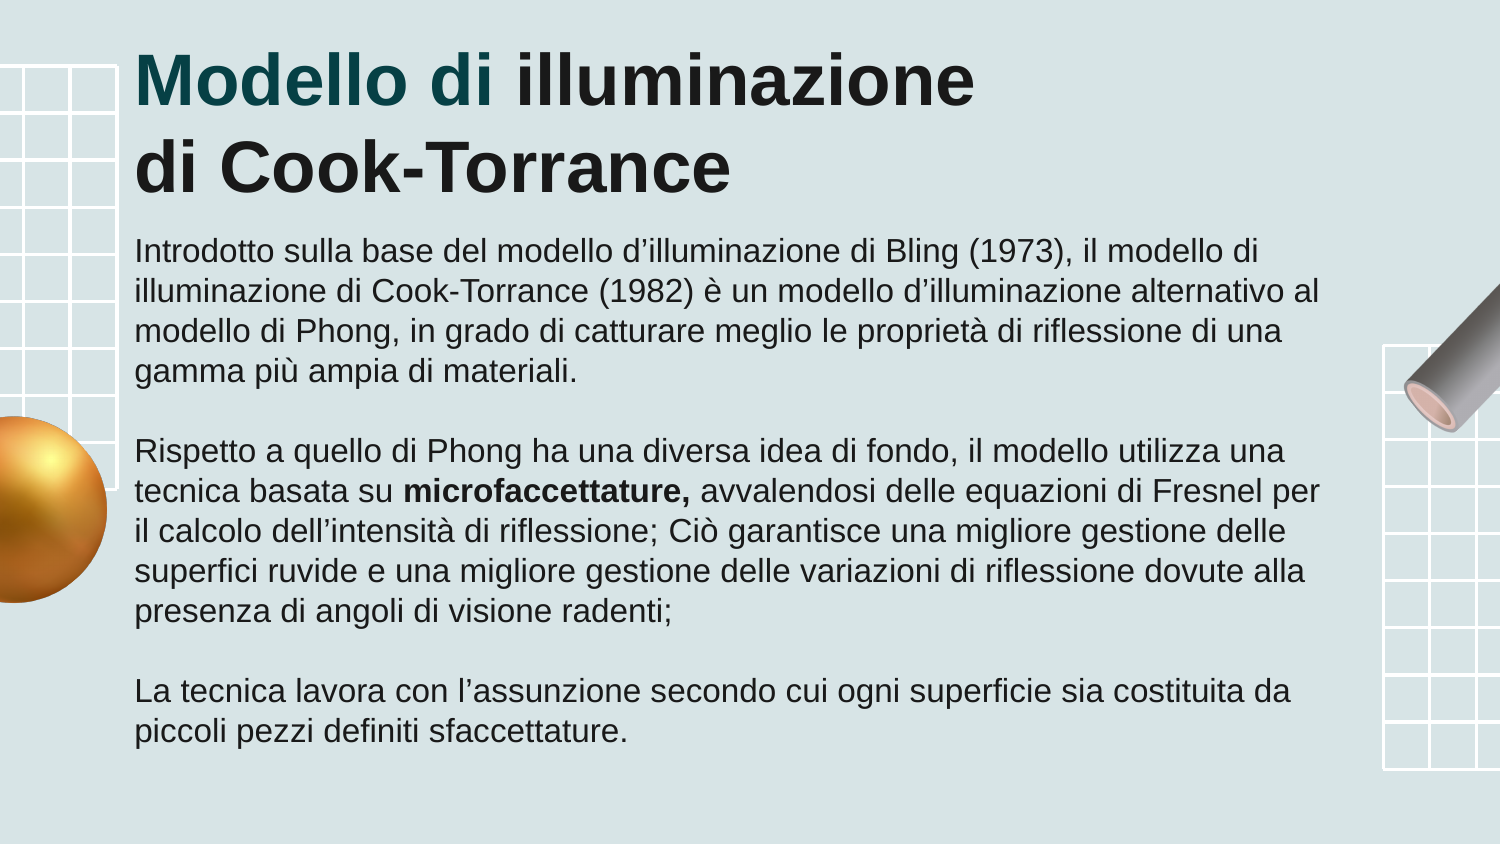

# Modello di illuminazione
di Cook-Torrance
Introdotto sulla base del modello d’illuminazione di Bling (1973), il modello di illuminazione di Cook-Torrance (1982) è un modello d’illuminazione alternativo al modello di Phong, in grado di catturare meglio le proprietà di riflessione di una gamma più ampia di materiali.

Rispetto a quello di Phong ha una diversa idea di fondo, il modello utilizza una tecnica basata su microfaccettature, avvalendosi delle equazioni di Fresnel per il calcolo dell’intensità di riflessione;​ Ciò garantisce una migliore gestione delle superfici ruvide e una migliore gestione delle variazioni di riflessione dovute alla presenza di angoli di visione radenti;​

La tecnica lavora con l’assunzione secondo cui ogni superficie sia costituita da piccoli pezzi definiti sfaccettature.​